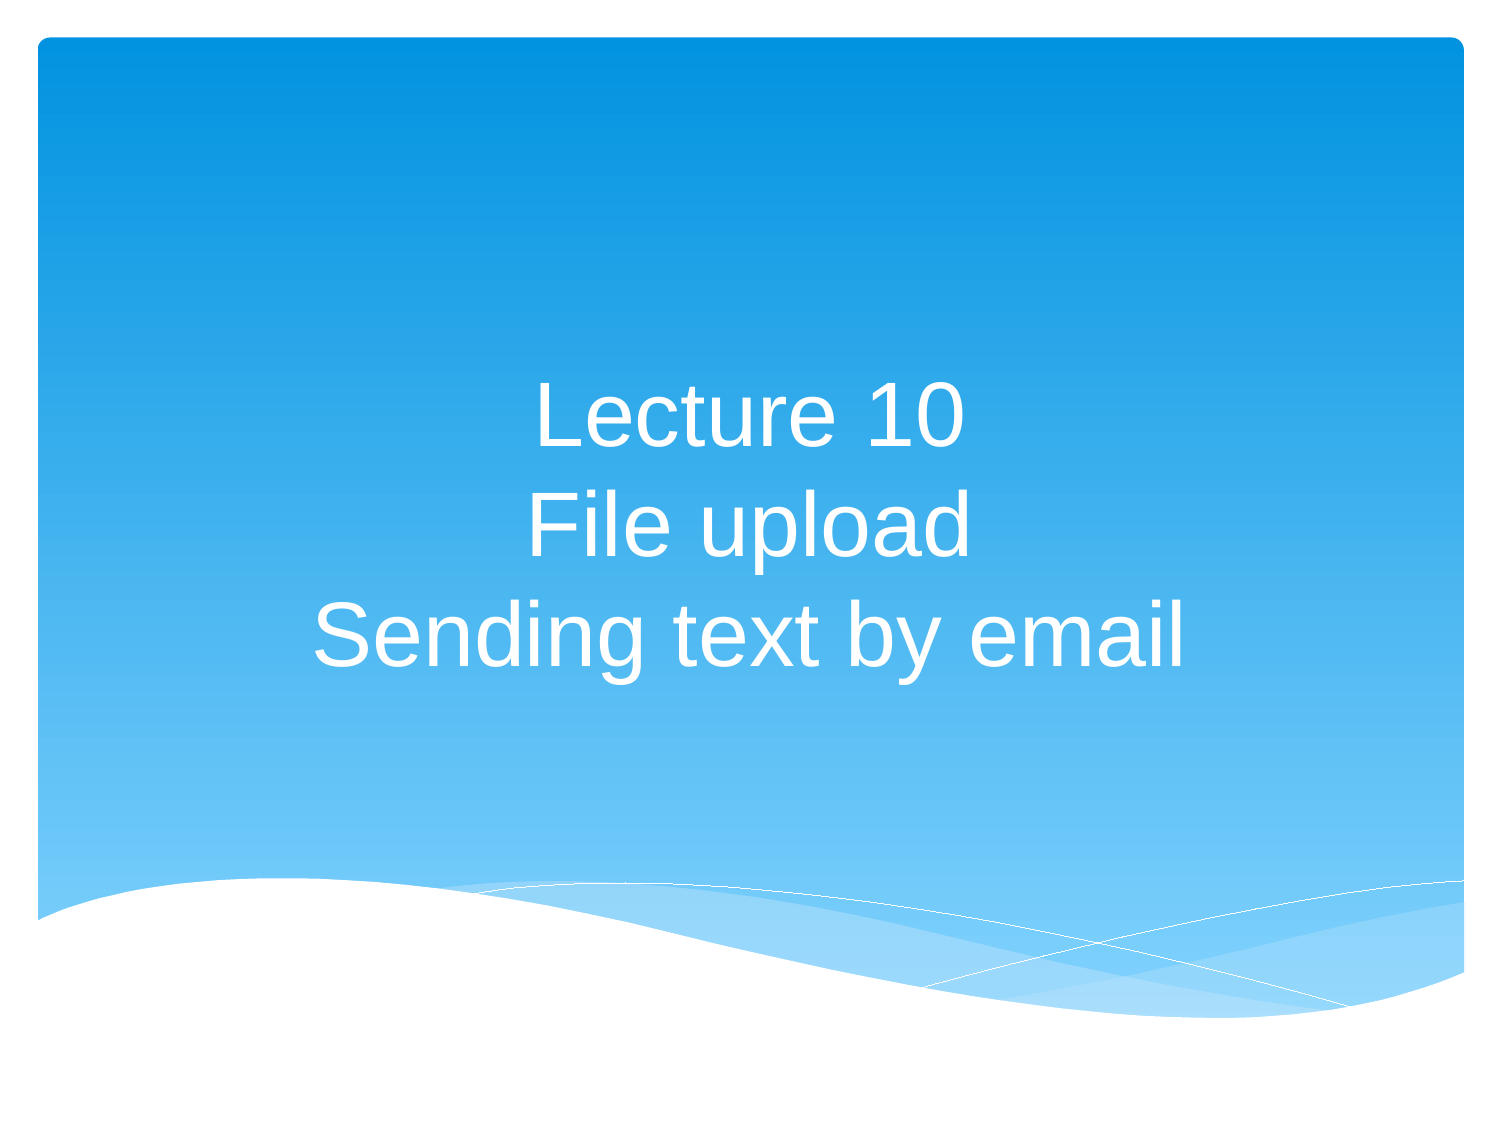

# Lecture 10 File upload Sending text by email